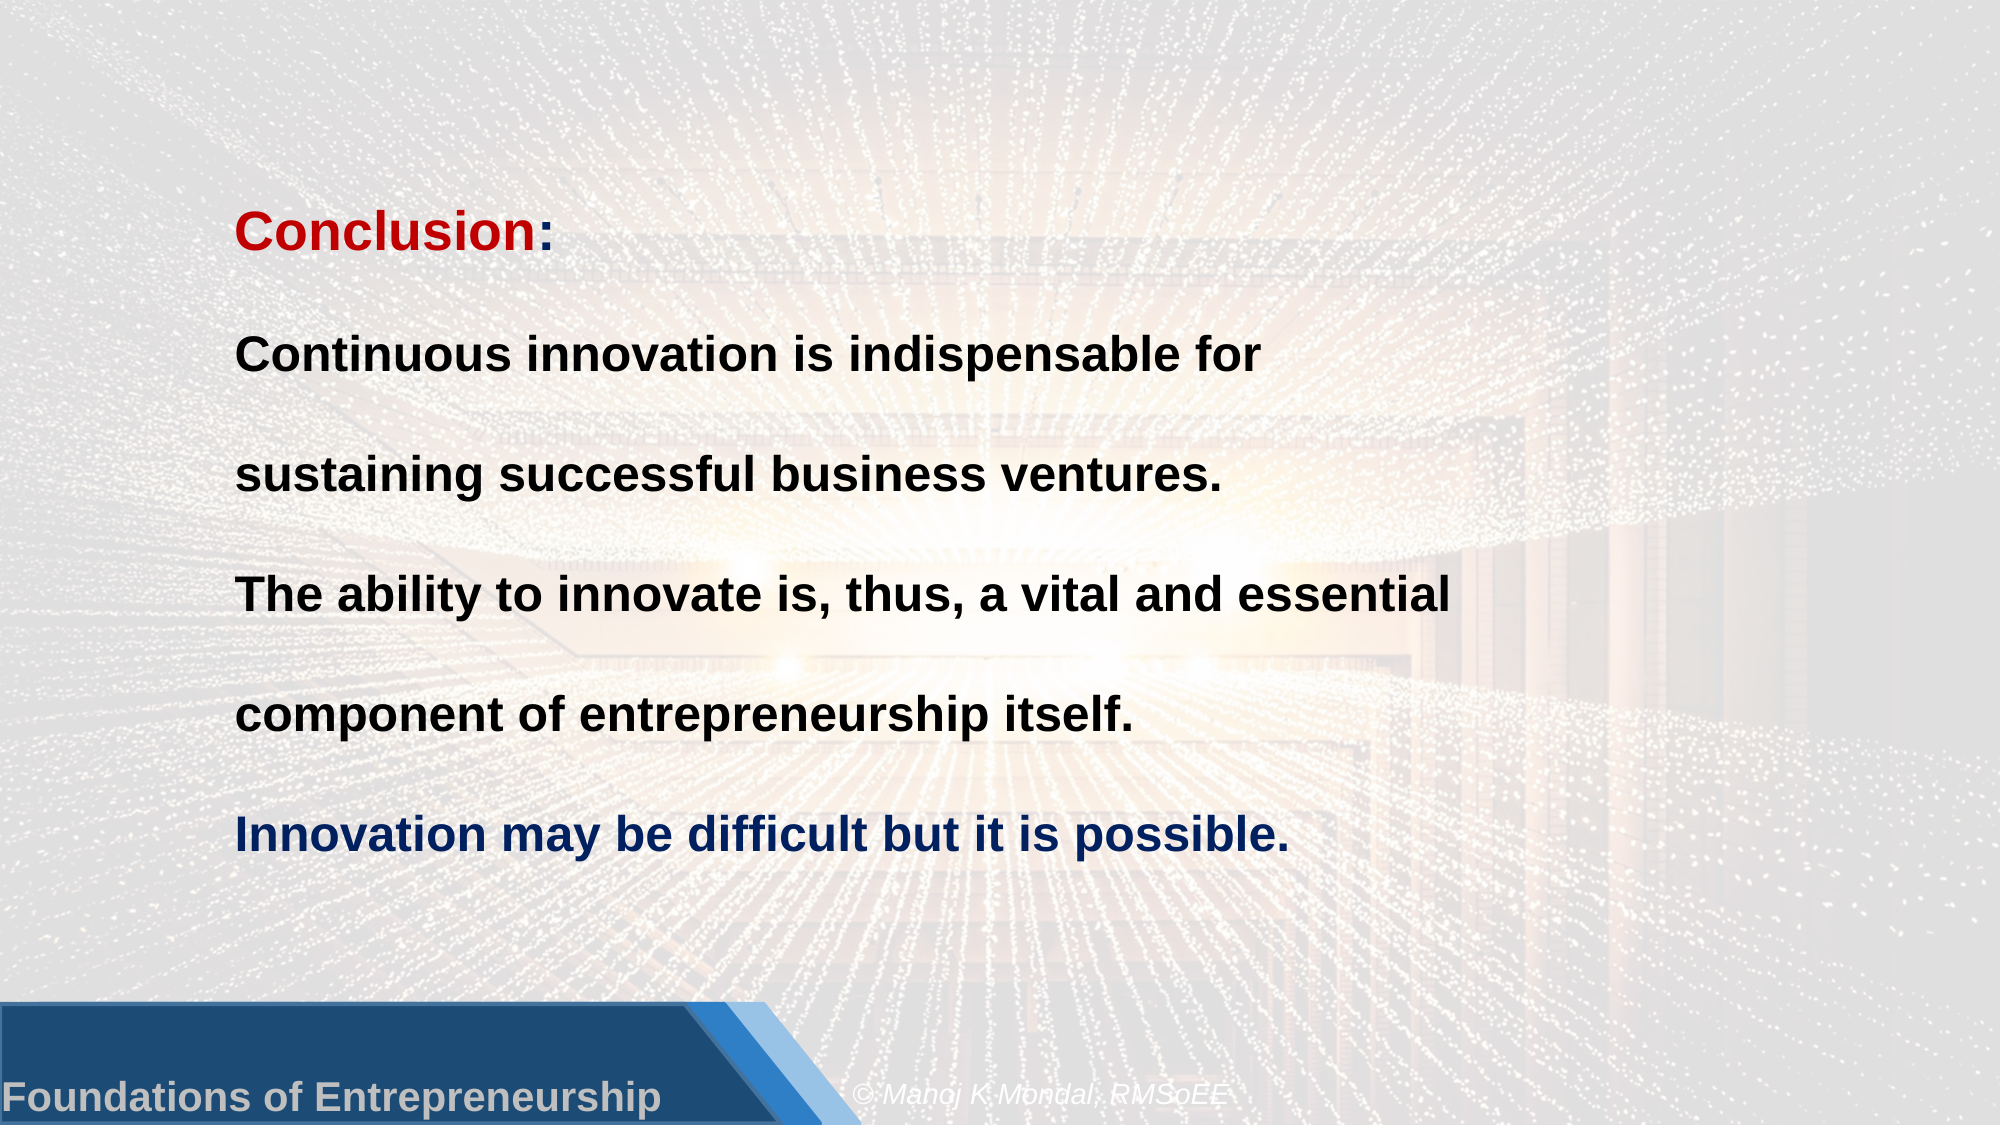

Conclusion:
Continuous innovation is indispensable for sustaining successful business ventures.
The ability to innovate is, thus, a vital and essential component of entrepreneurship itself.
Innovation may be difficult but it is possible.